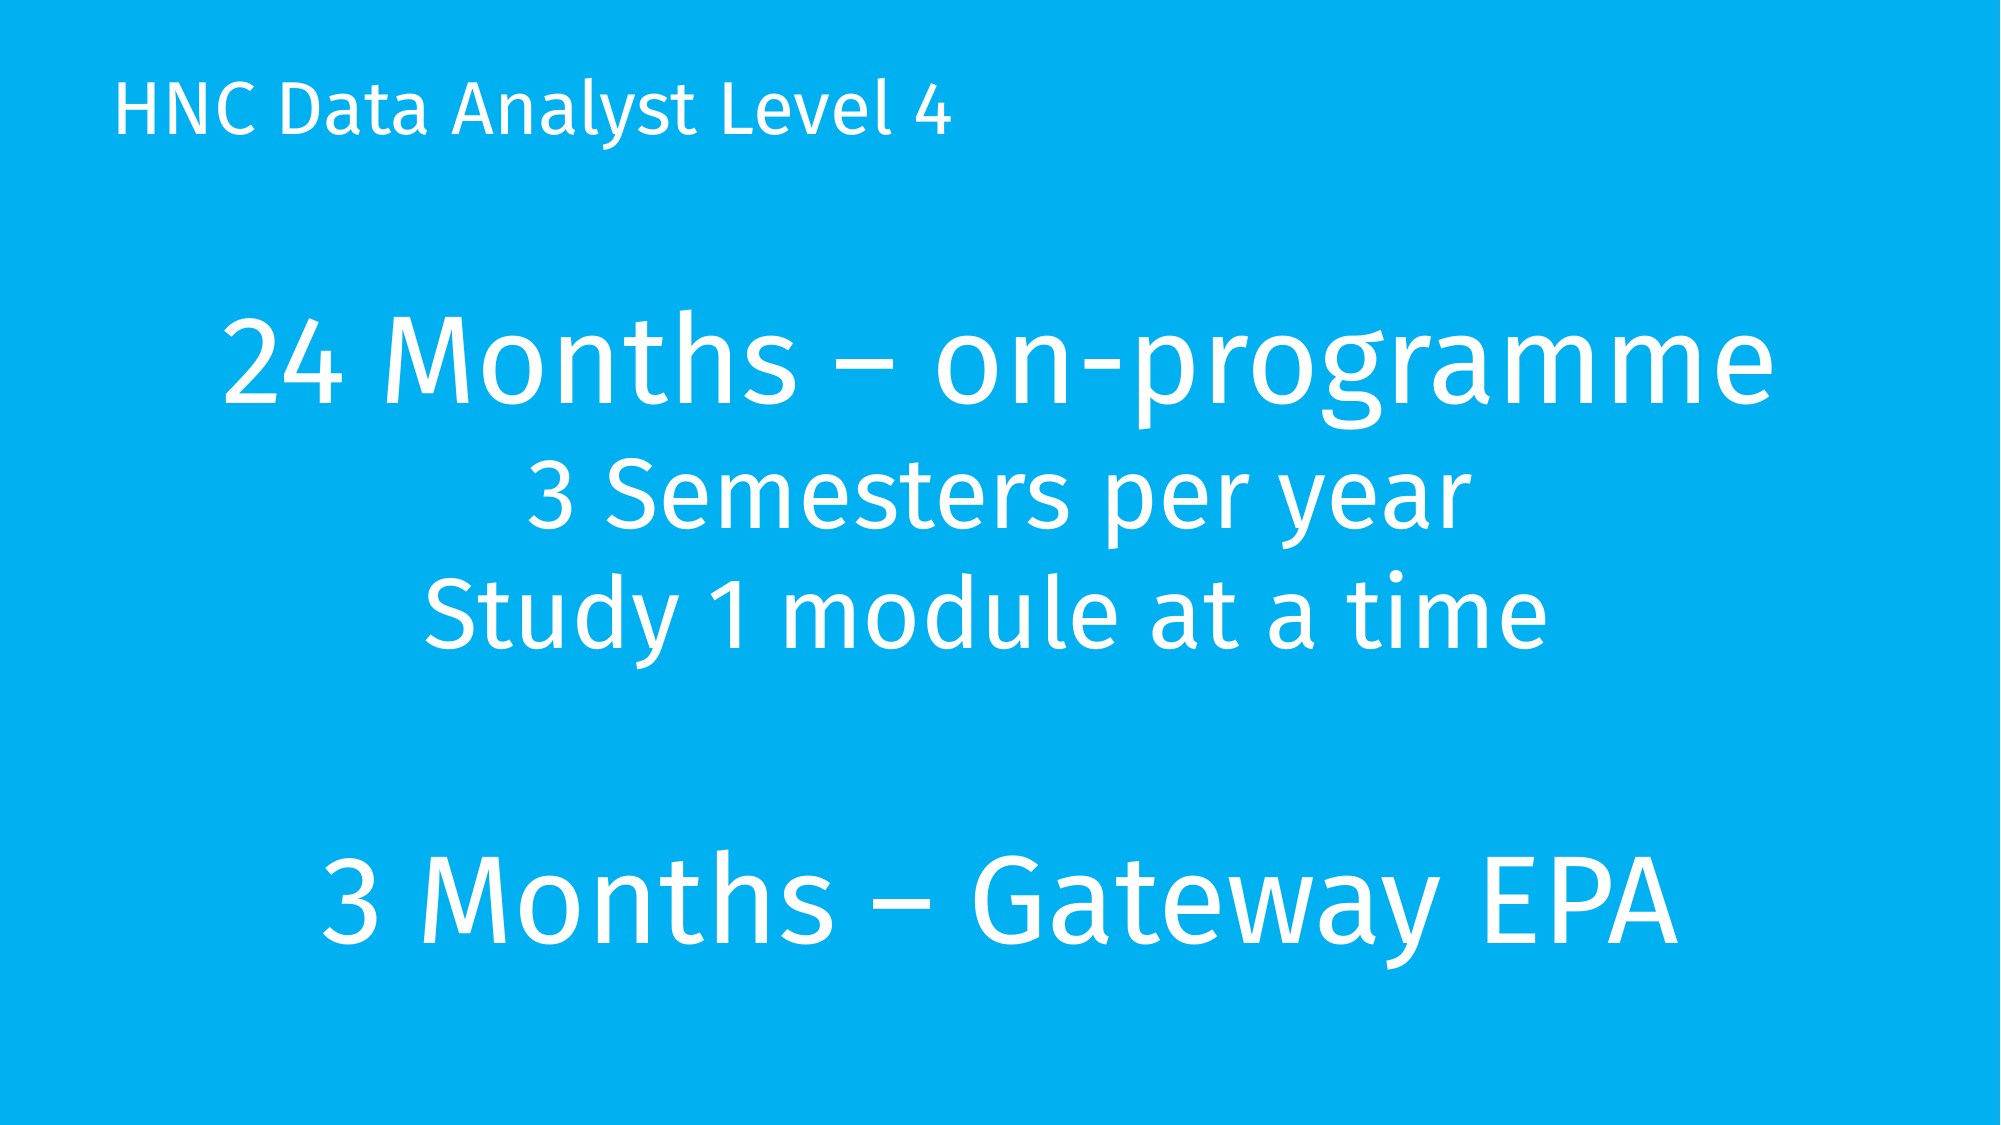

HNC Data Analyst Level 4
24 Months – on-programme
3 Semesters per year
Study 1 module at a time
3 Months – Gateway EPA